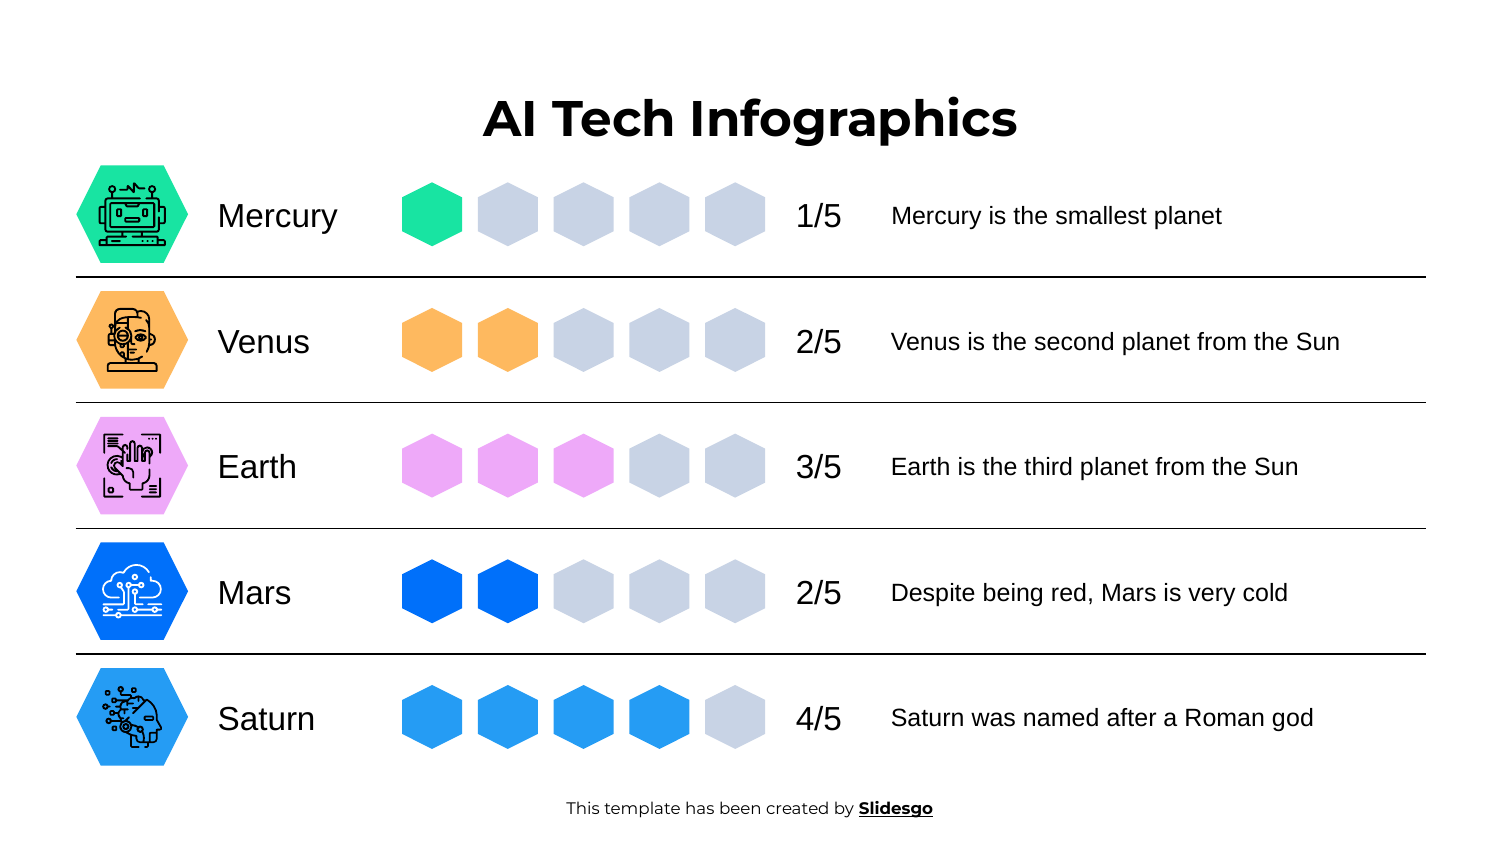

# AI Tech Infographics

Mercury
1/5
Mercury is the smallest planet

Venus
2/5
Venus is the second planet from the Sun

Earth
3/5
Earth is the third planet from the Sun

Mars
2/5
Despite being red, Mars is very cold

Saturn
4/5
Saturn was named after a Roman god

This template has been created by Slidesgo